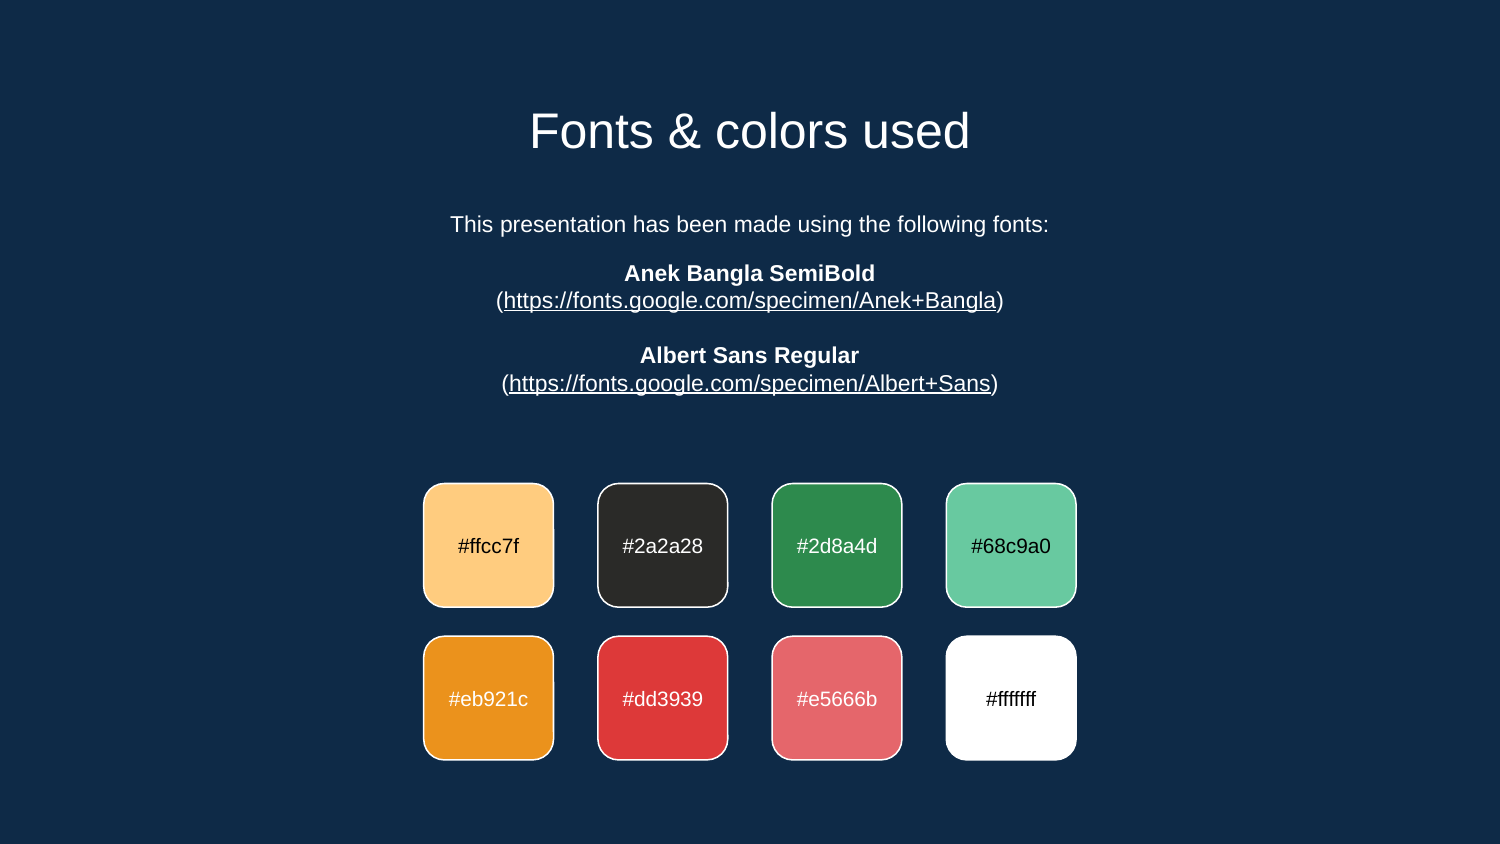

# Fonts & colors used
This presentation has been made using the following fonts:
Anek Bangla SemiBold
(https://fonts.google.com/specimen/Anek+Bangla)

Albert Sans Regular
(https://fonts.google.com/specimen/Albert+Sans)

#ffcc7f
#2a2a28
#2d8a4d
#68c9a0

#eb921c
#dd3939
#e5666b
#fffffff